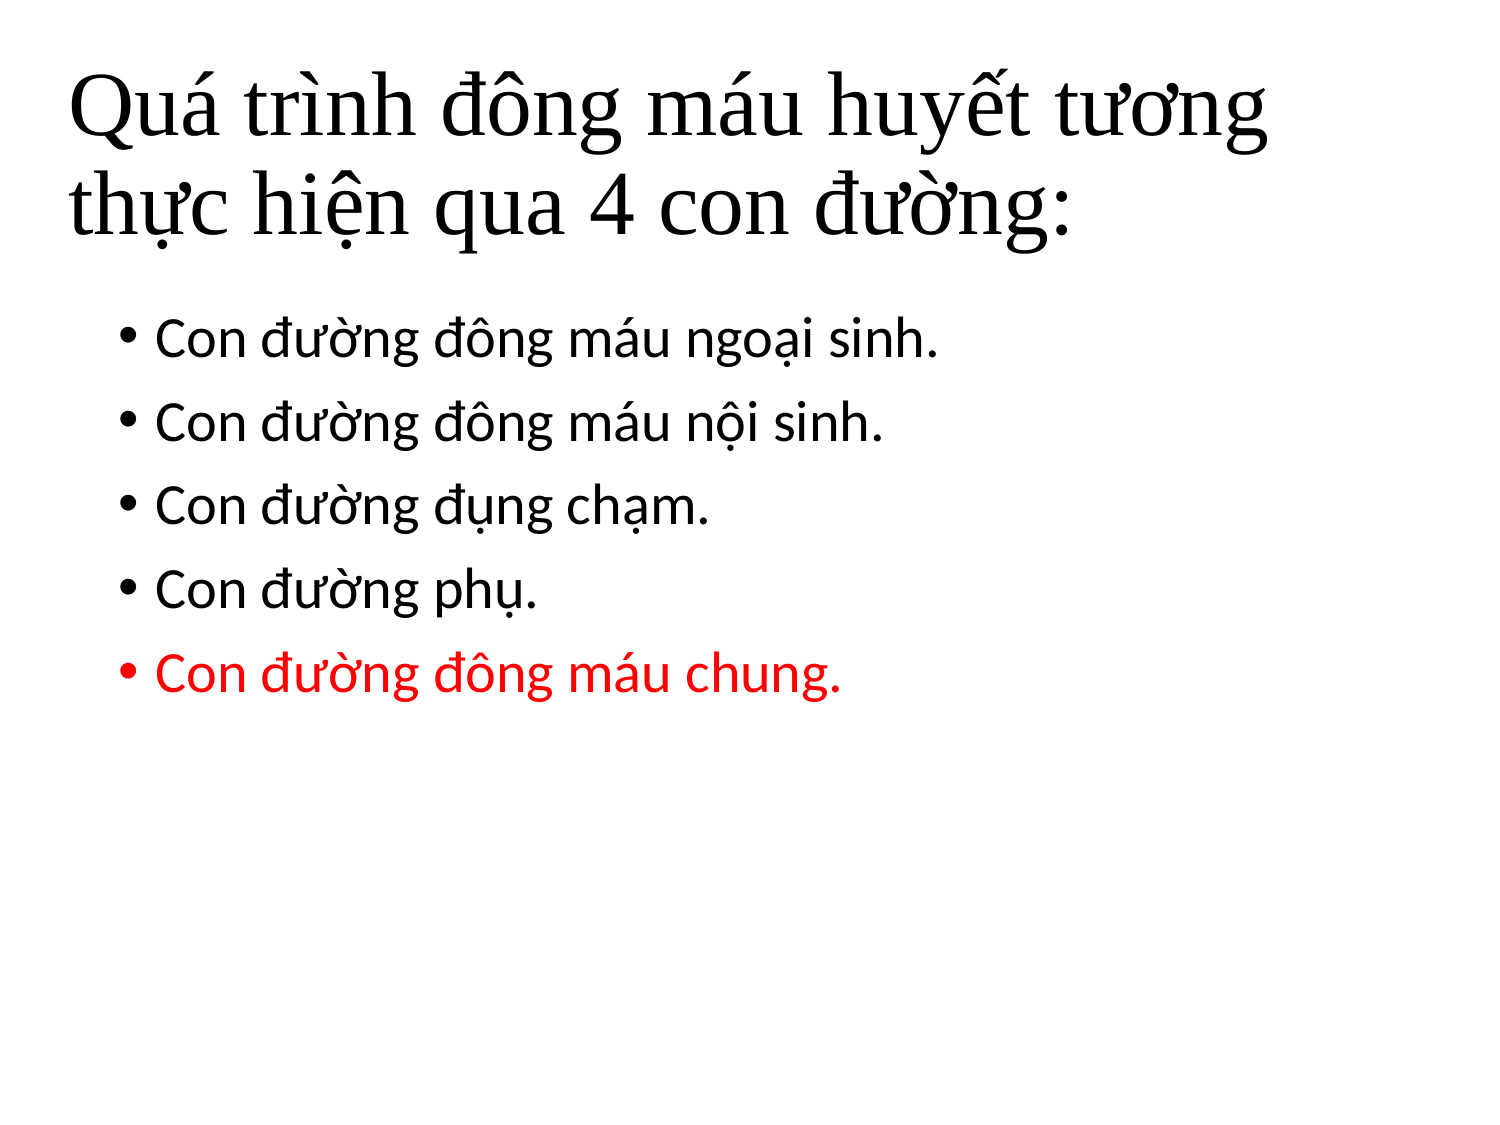

# Quá trình đông máu huyết tương thực hiện qua 4 con đường:
Con đường đông máu ngoại sinh.
Con đường đông máu nội sinh.
Con đường đụng chạm.
Con đường phụ.
Con đường đông máu chung.